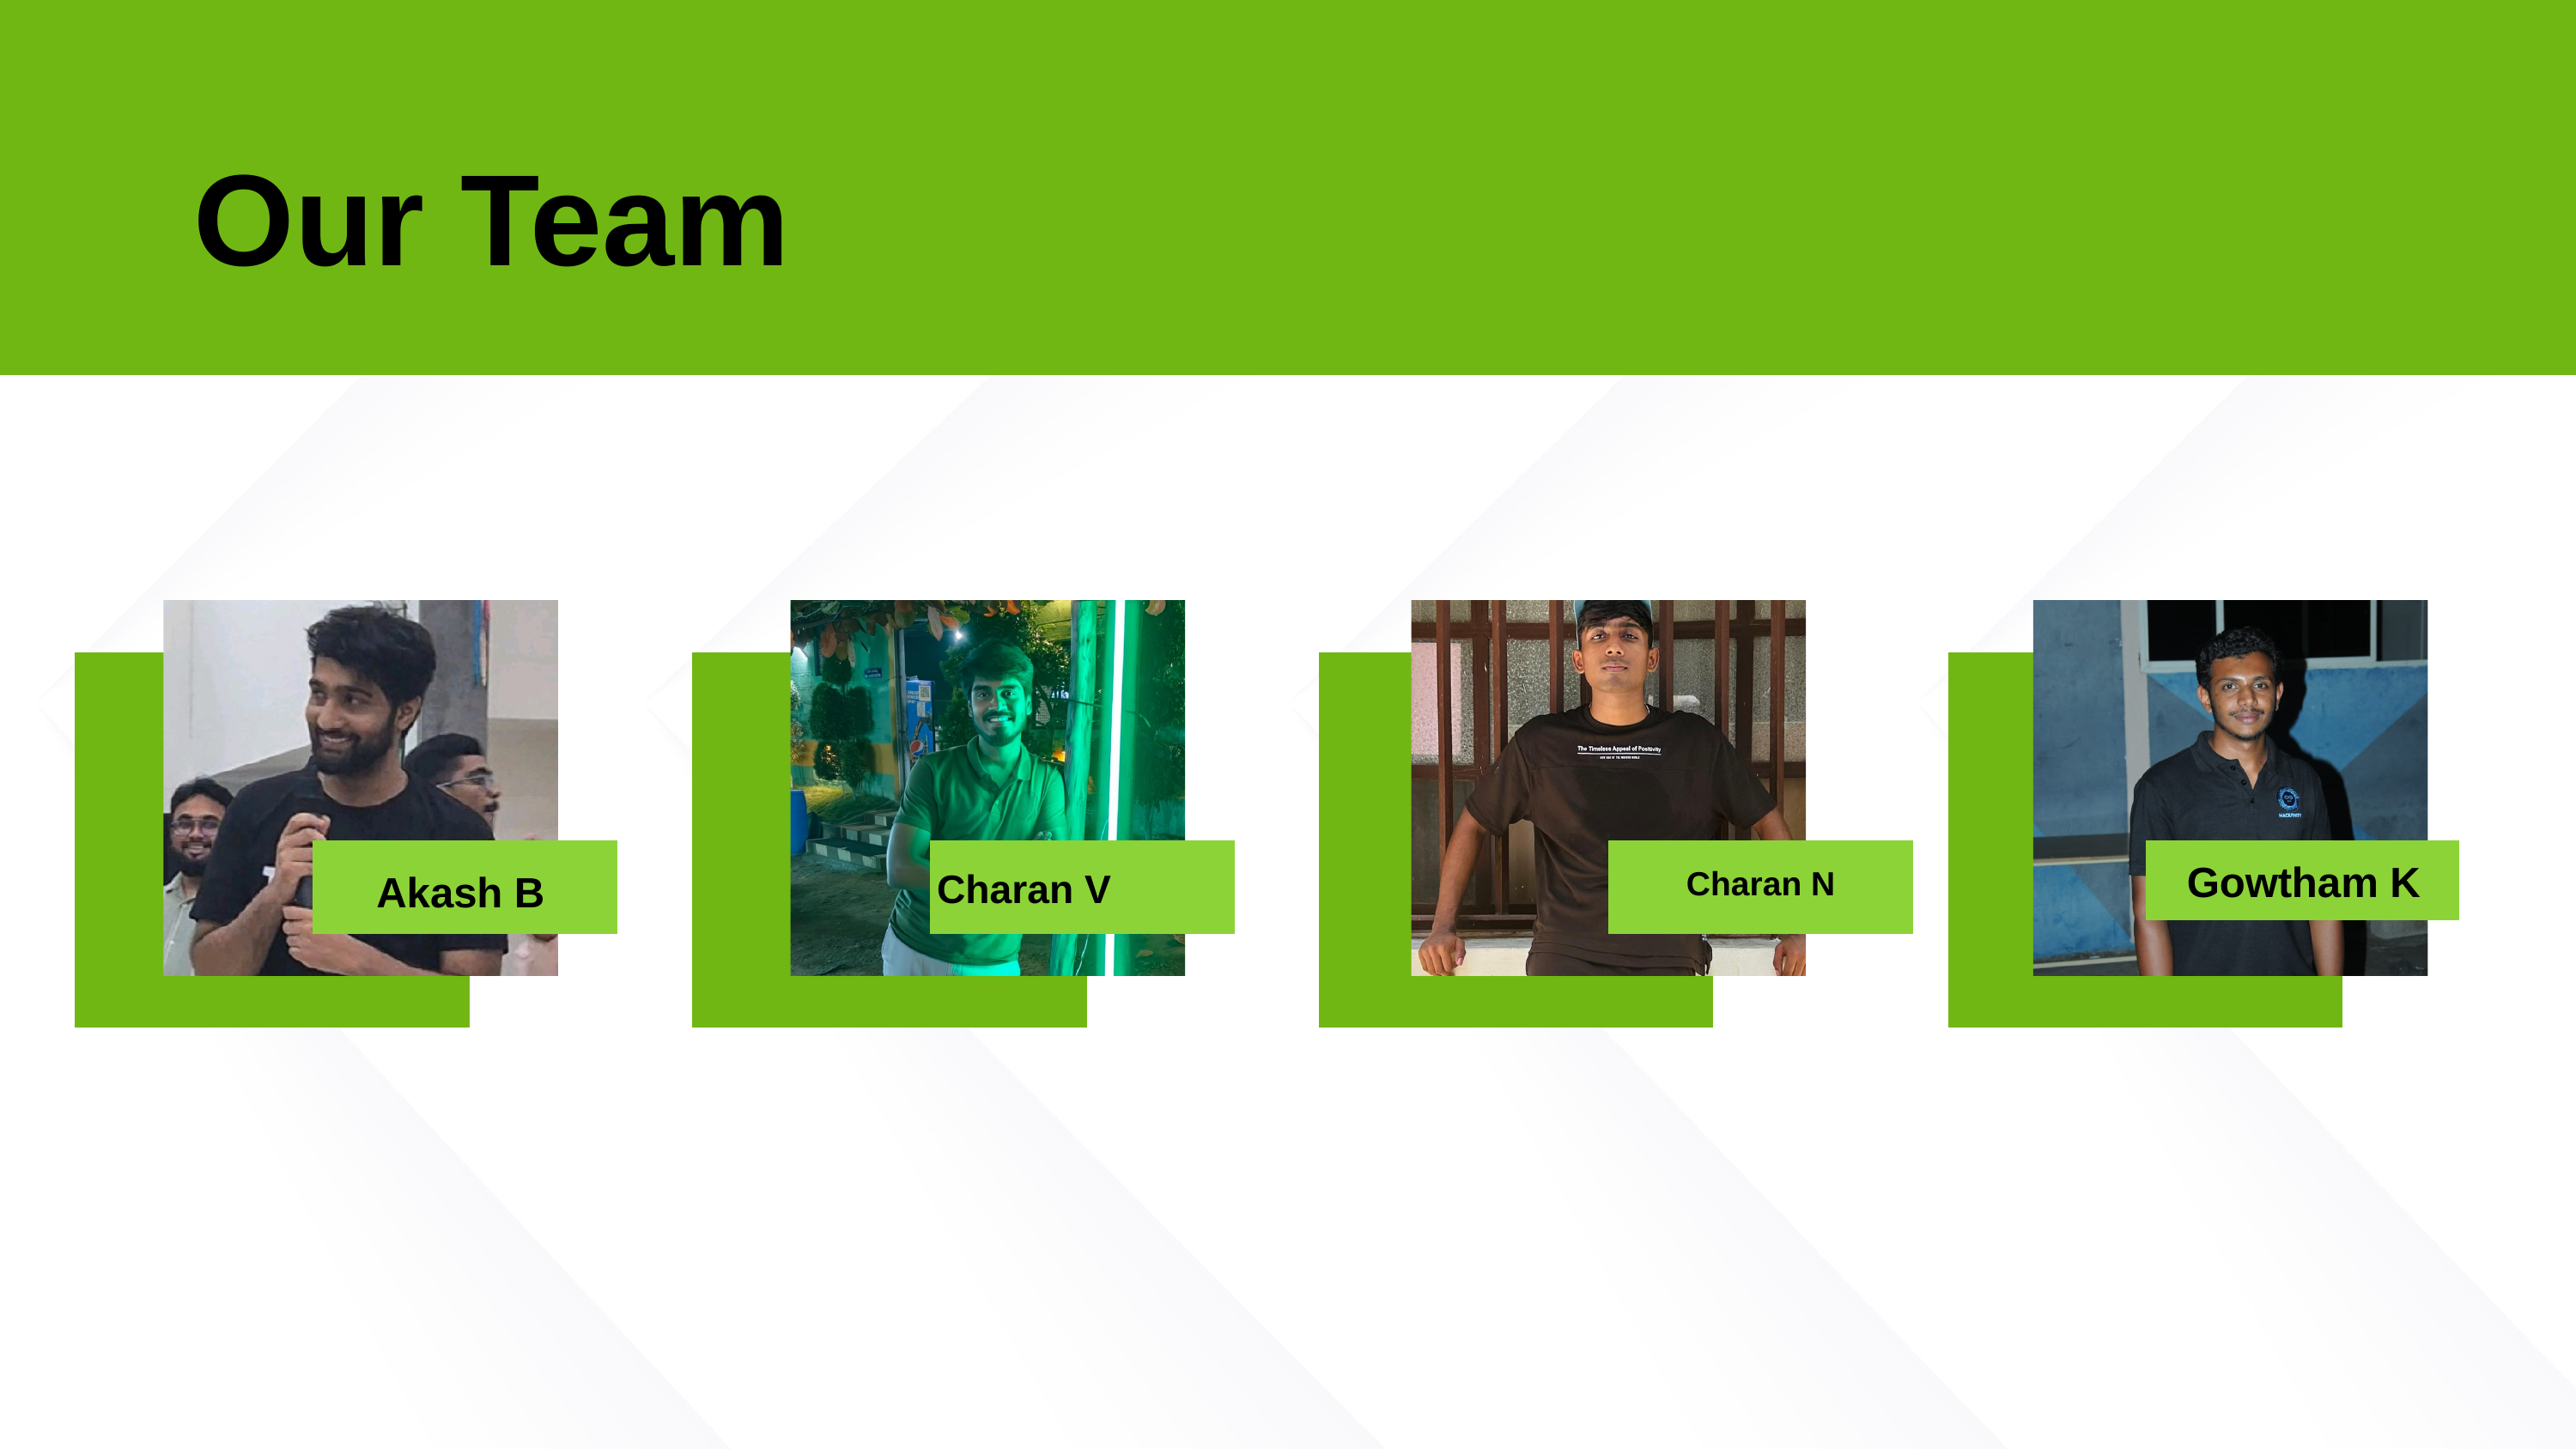

Our Team

Charan N

Gowtham K
Charan V
Akash B